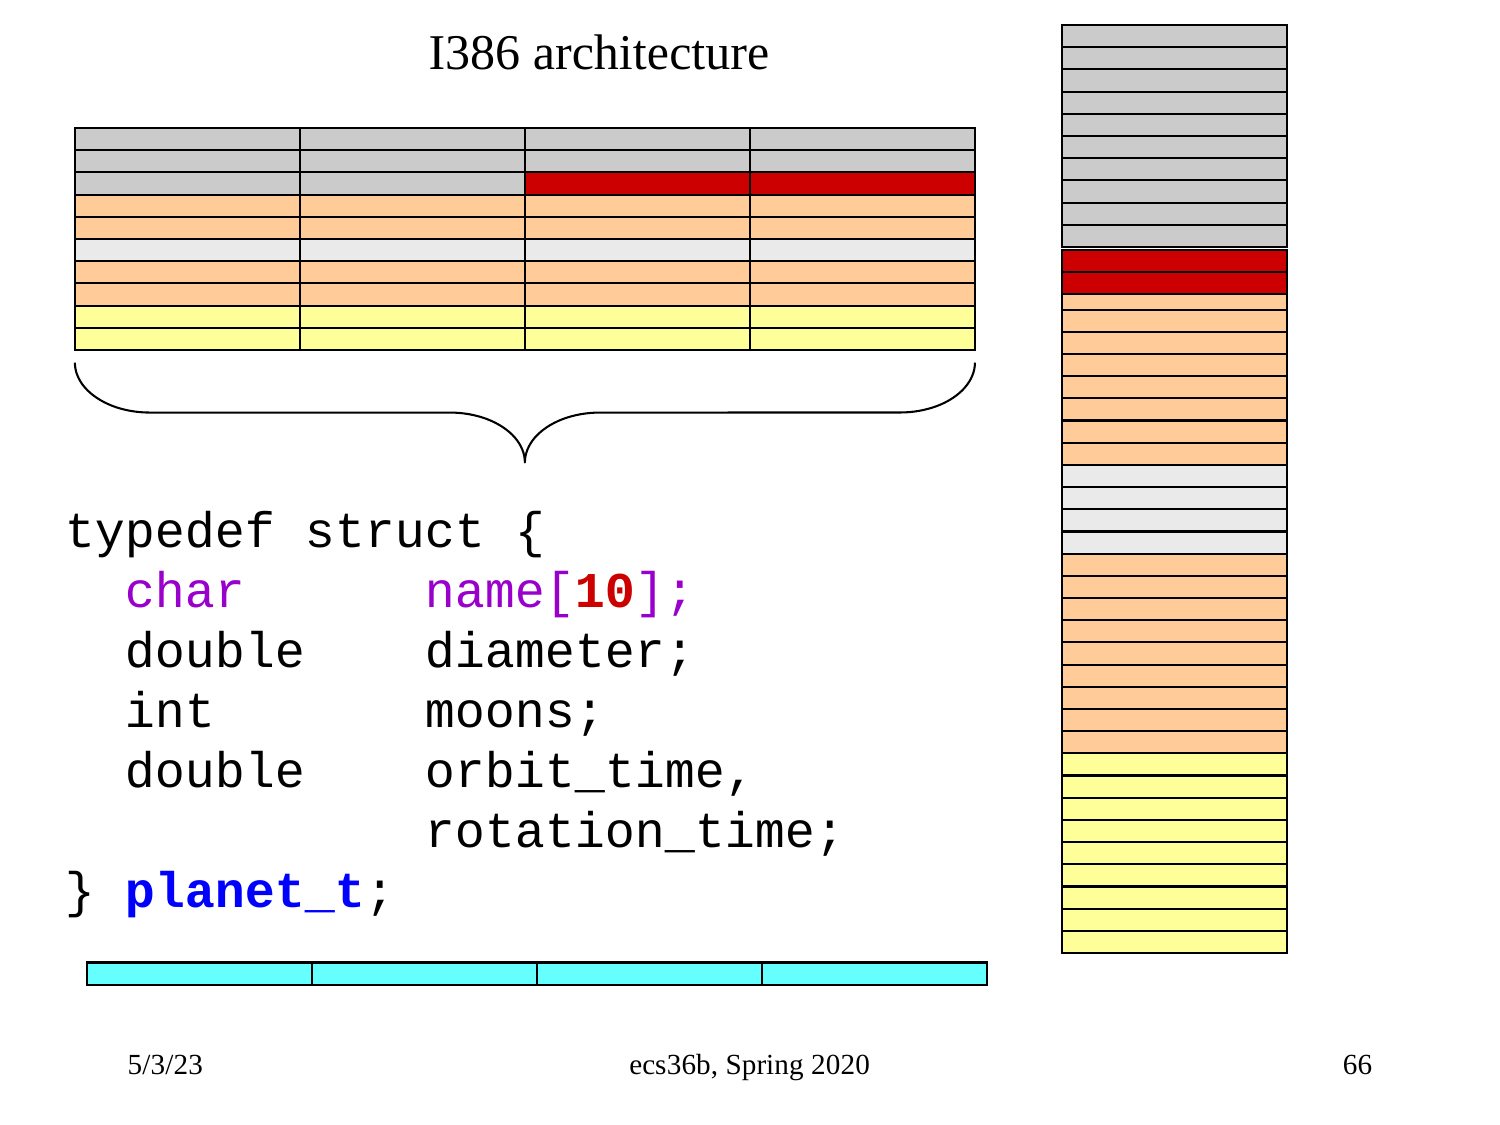

I386 architecture

typedef struct {
  char      name[10];
  double    diameter;
  int       moons;
  double    orbit_time,
            rotation_time;
} planet_t;

5/3/23
ecs36b, Spring 2020
66